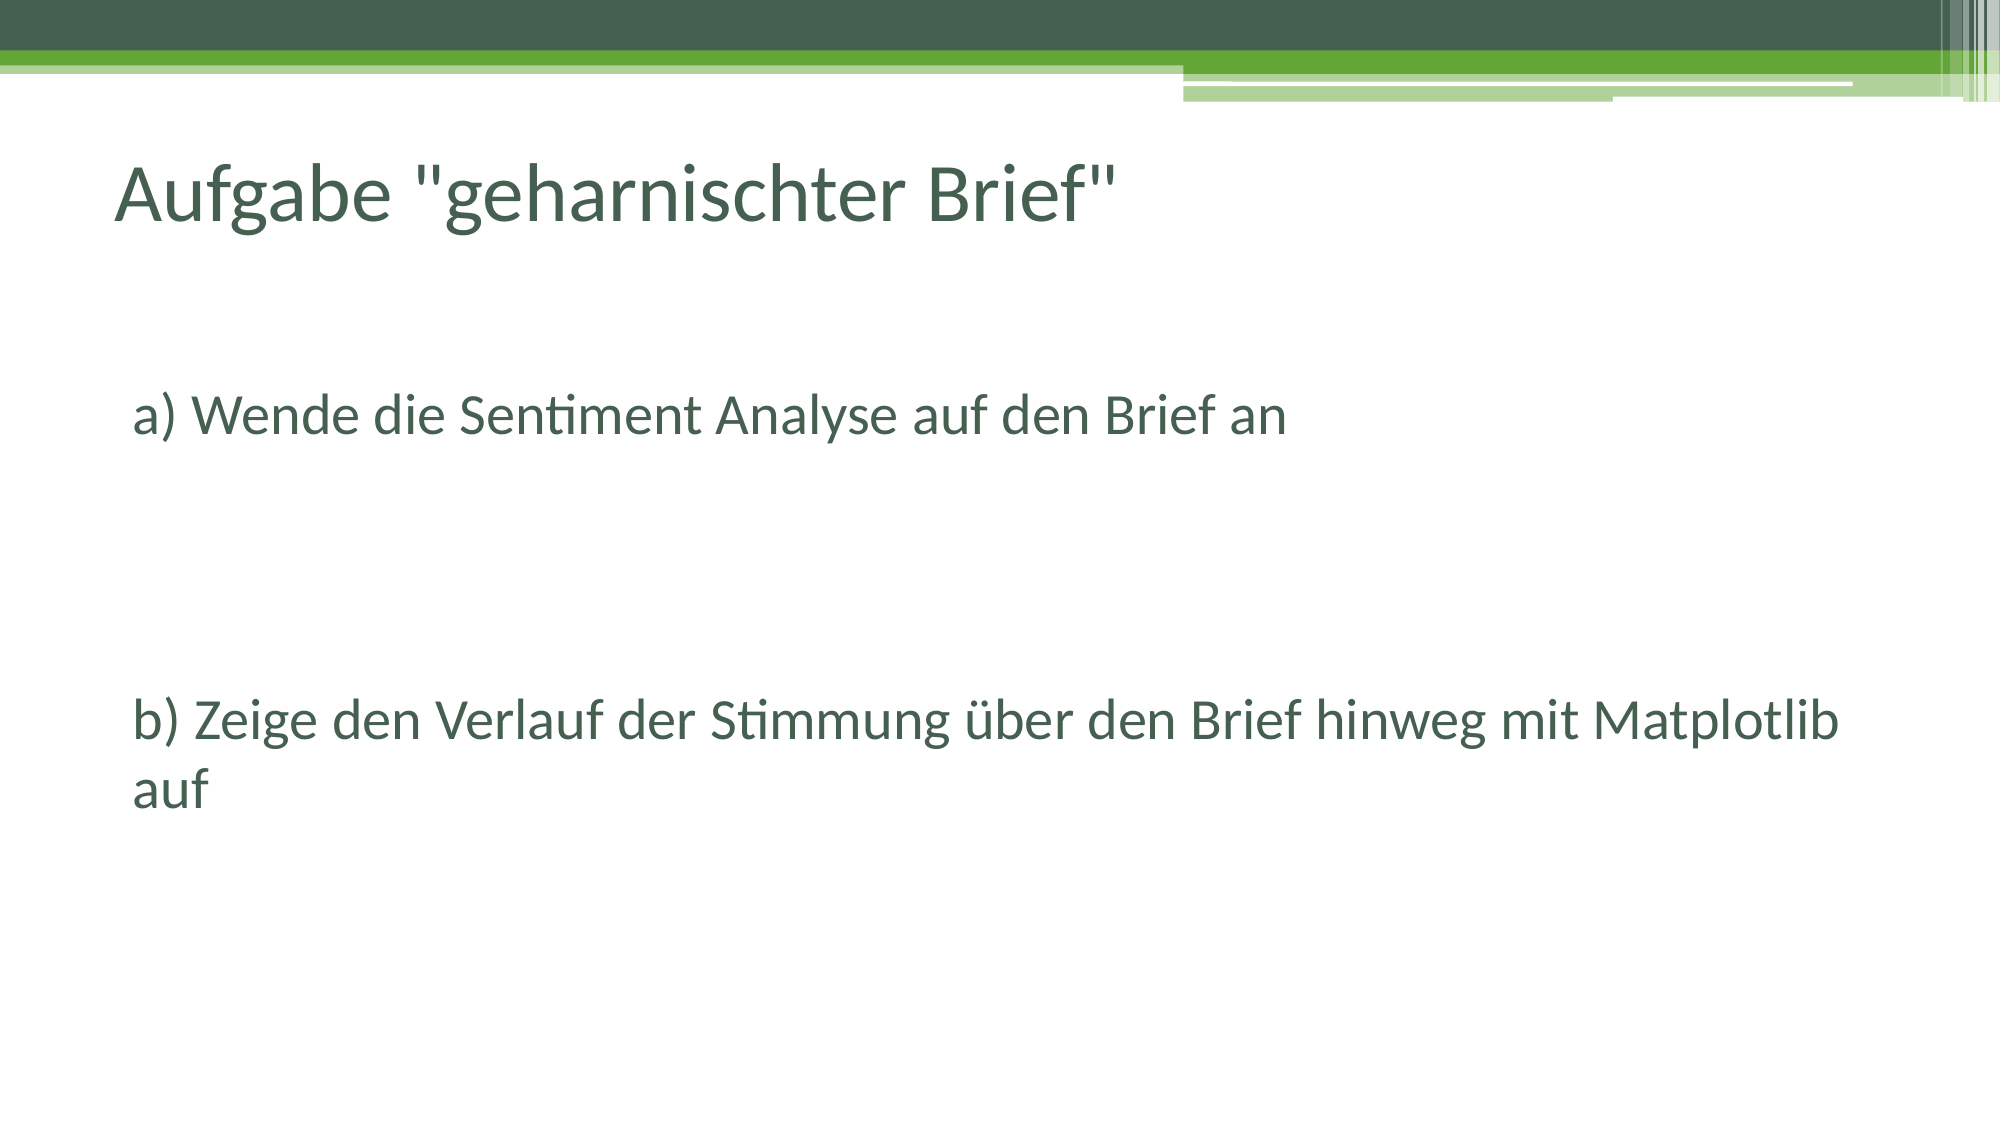

# Aufgabe "geharnischter Brief"
a) Wende die Sentiment Analyse auf den Brief an

b) Zeige den Verlauf der Stimmung über den Brief hinweg mit Matplotlib auf